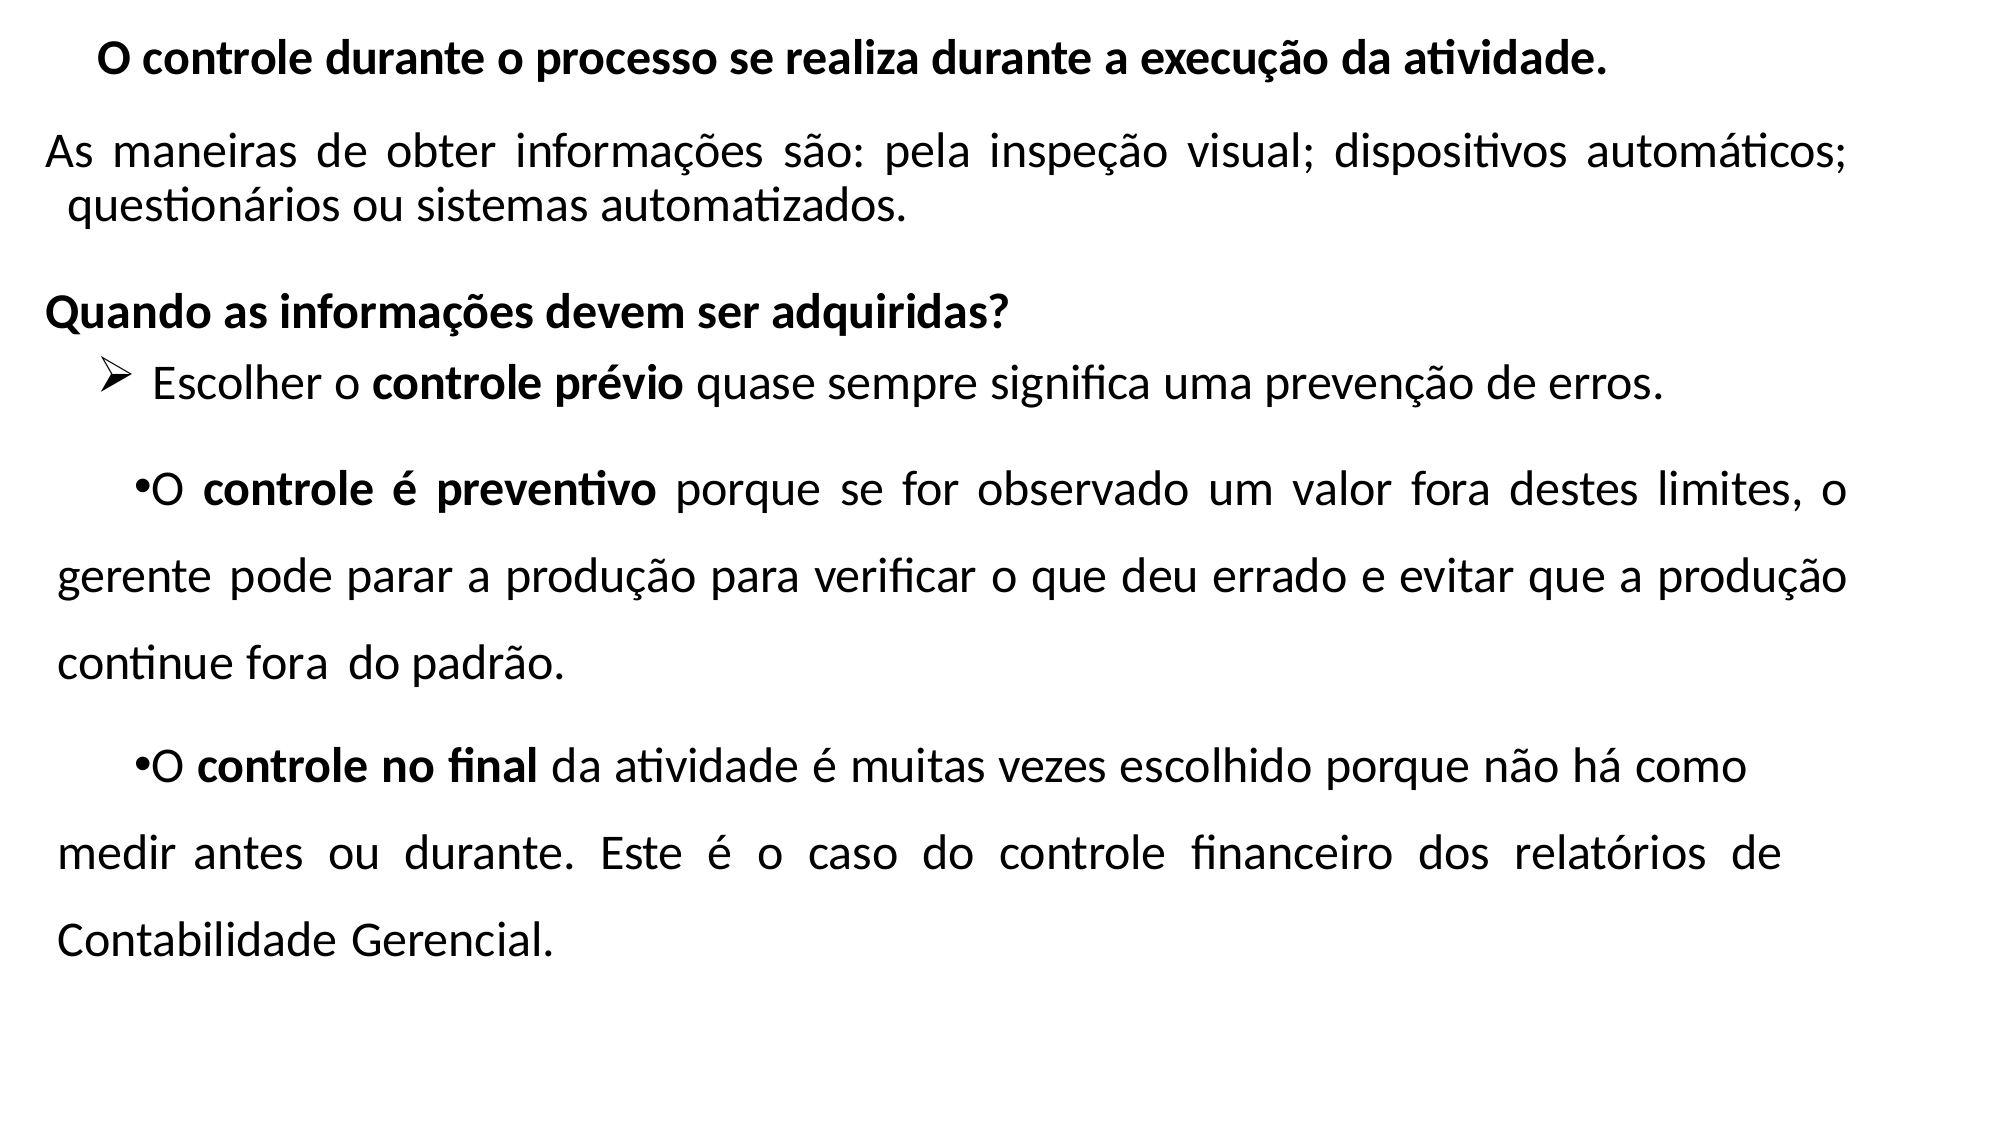

# O controle durante o processo se realiza durante a execução da atividade.
As maneiras de obter informações são: pela inspeção visual; dispositivos automáticos; questionários ou sistemas automatizados.
Quando as informações devem ser adquiridas?
Escolher o controle prévio quase sempre significa uma prevenção de erros.
O controle é preventivo porque se for observado um valor fora destes limites, o gerente pode parar a produção para verificar o que deu errado e evitar que a produção continue fora do padrão.
O controle no final da atividade é muitas vezes escolhido porque não há como medir antes  ou  durante.  Este  é  o  caso  do  controle  financeiro  dos  relatórios  de  Contabilidade Gerencial.